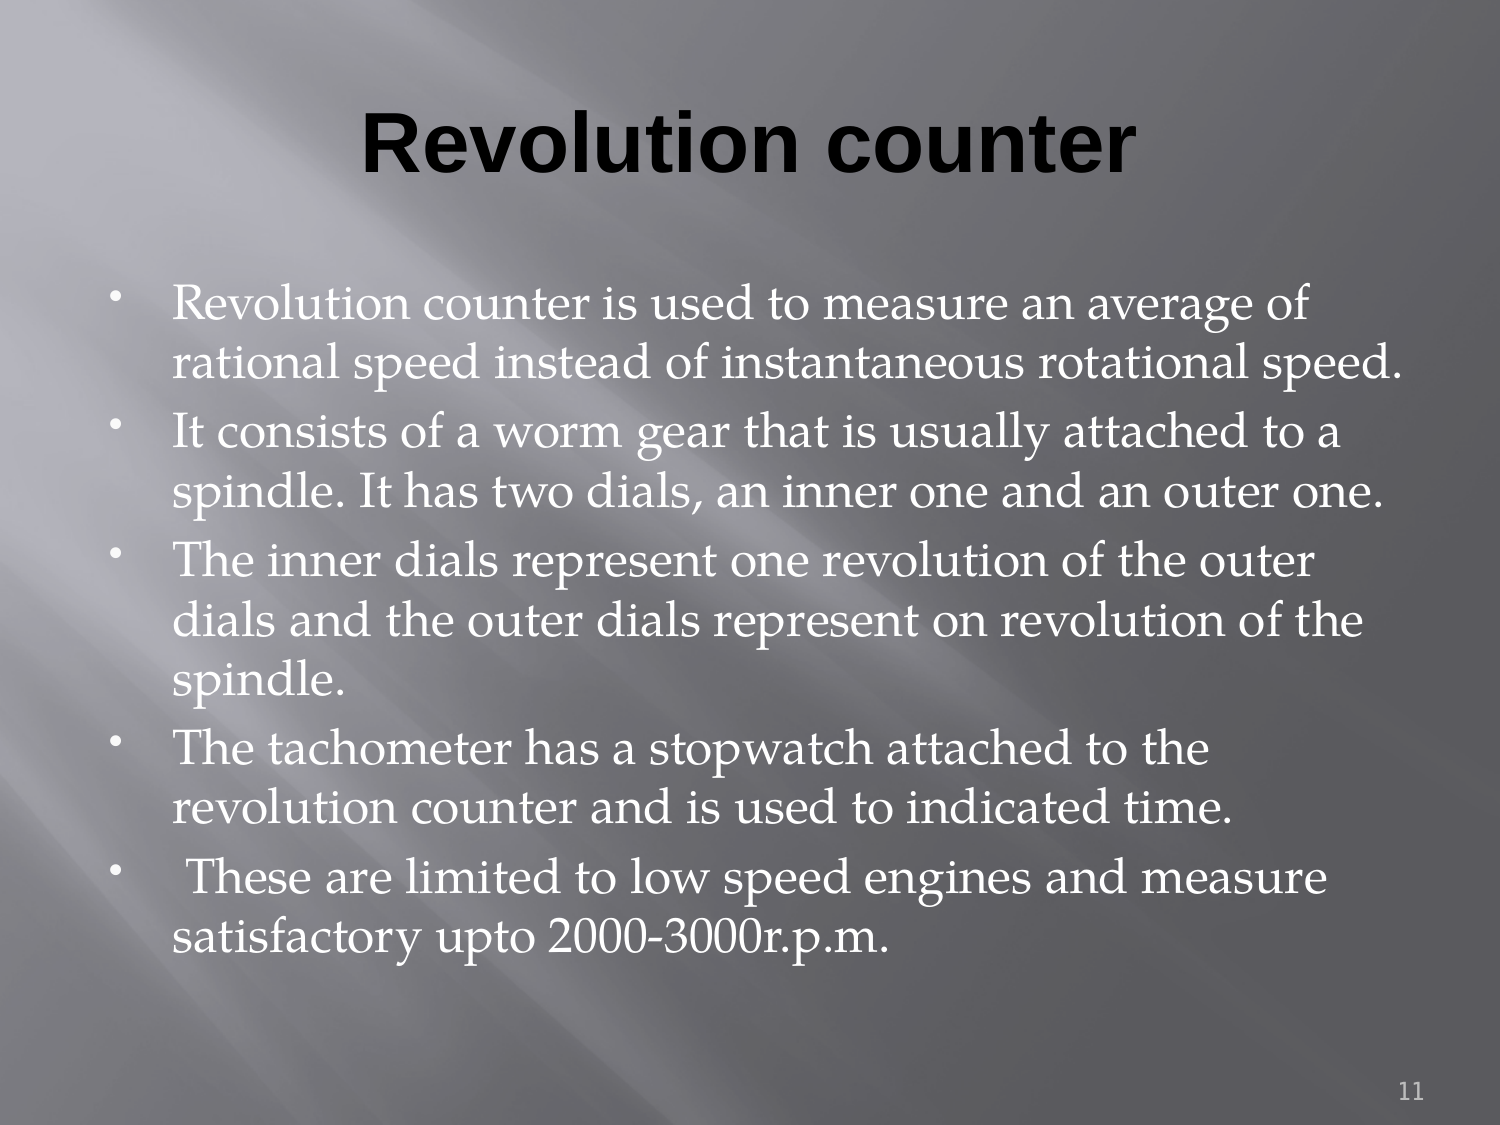

# Revolution counter
Revolution counter is used to measure an average of rational speed instead of instantaneous rotational speed.
It consists of a worm gear that is usually attached to a spindle. It has two dials, an inner one and an outer one.
The inner dials represent one revolution of the outer dials and the outer dials represent on revolution of the spindle.
The tachometer has a stopwatch attached to the revolution counter and is used to indicated time.
 These are limited to low speed engines and measure satisfactory upto 2000-3000r.p.m.
11